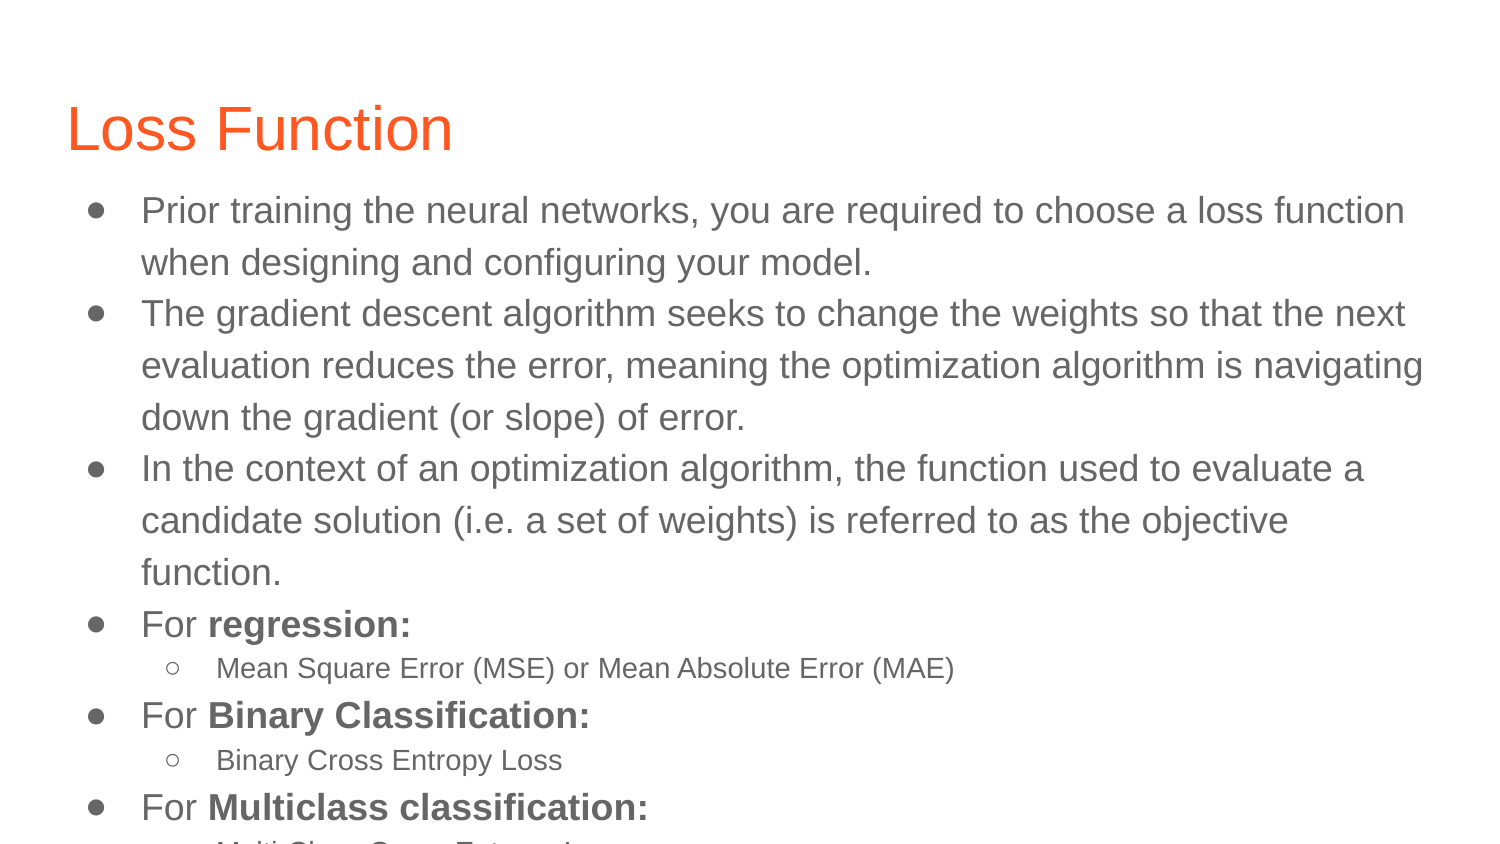

# Loss Function
Prior training the neural networks, you are required to choose a loss function when designing and configuring your model.
The gradient descent algorithm seeks to change the weights so that the next evaluation reduces the error, meaning the optimization algorithm is navigating down the gradient (or slope) of error.
In the context of an optimization algorithm, the function used to evaluate a candidate solution (i.e. a set of weights) is referred to as the objective function.
For regression:
Mean Square Error (MSE) or Mean Absolute Error (MAE)
For Binary Classification:
Binary Cross Entropy Loss
For Multiclass classification:
Multi-Class Cross-Entropy Loss